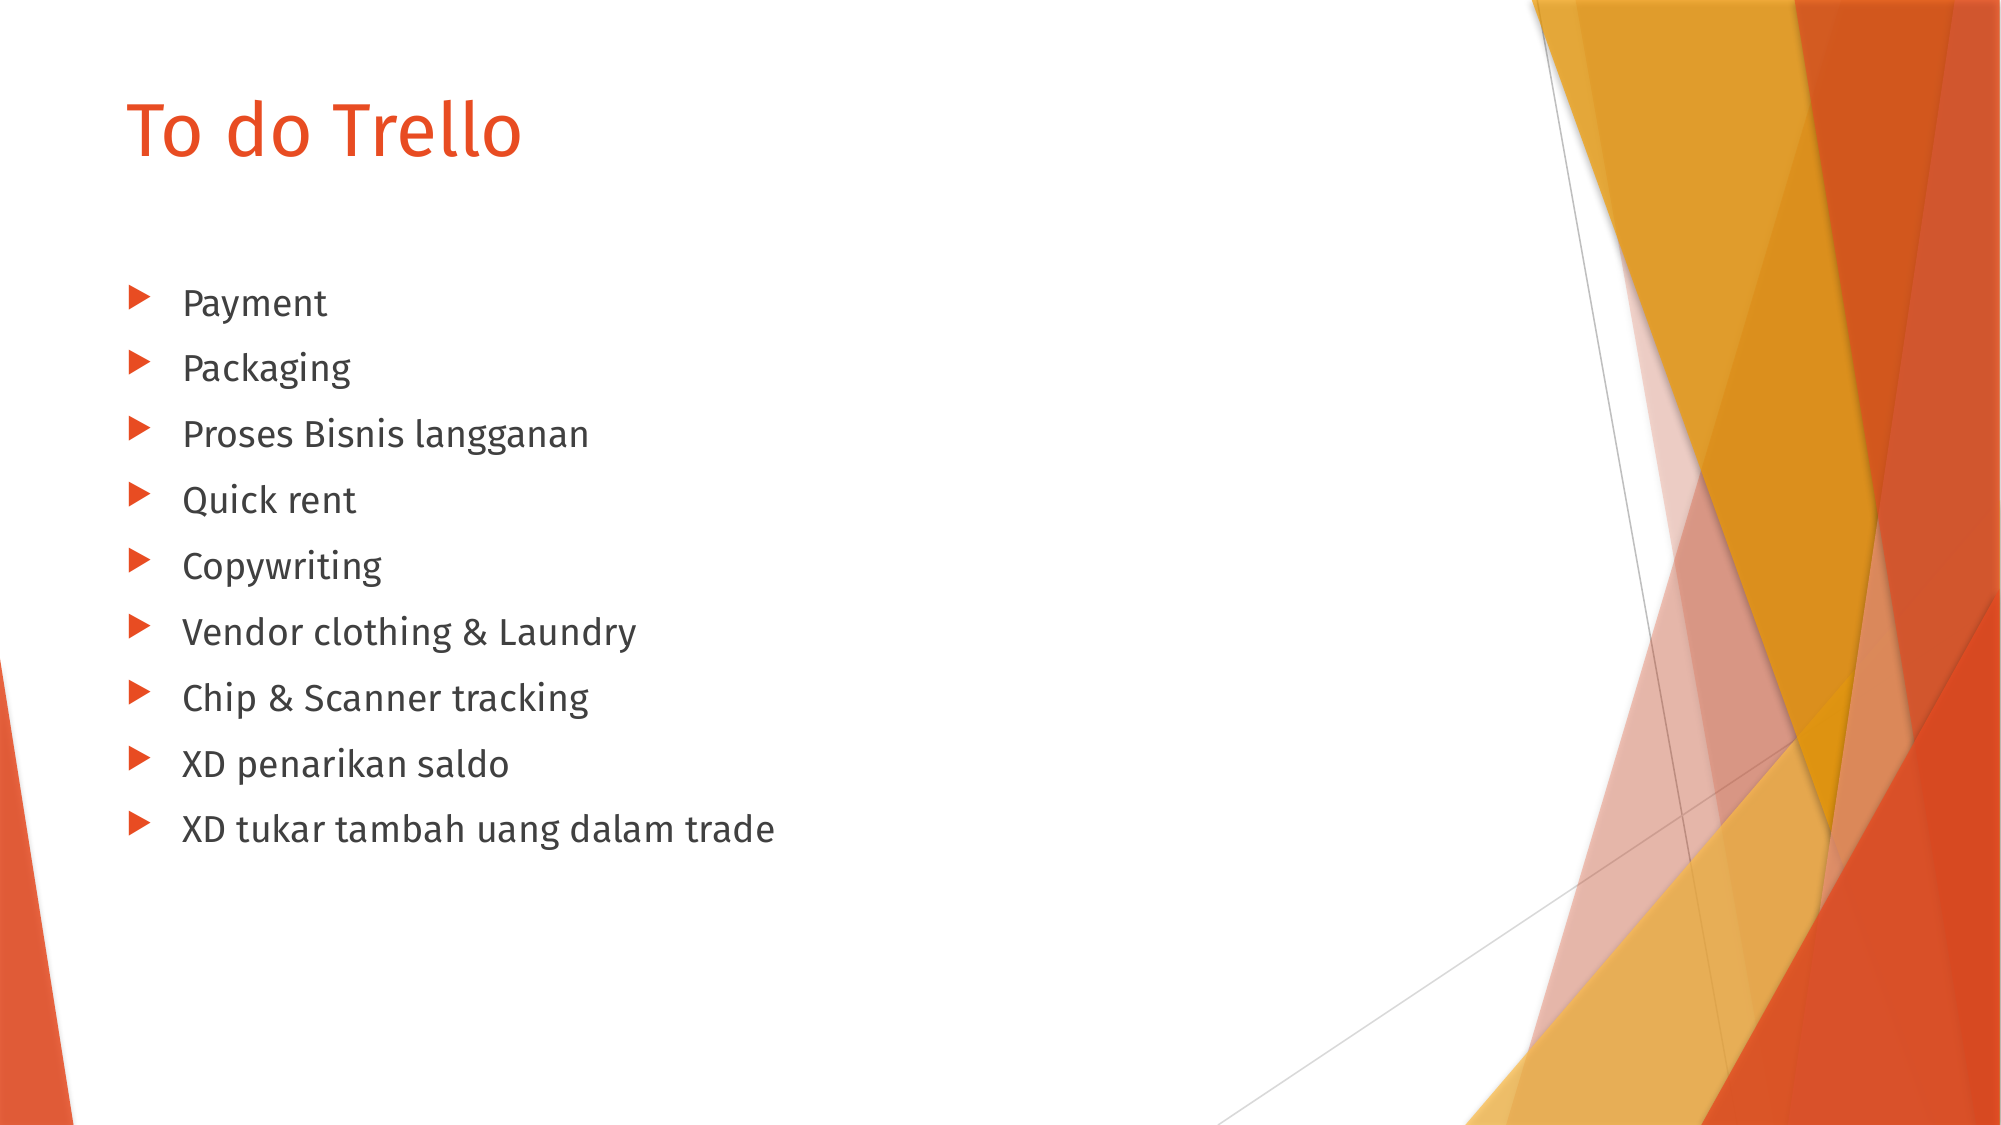

# To do Trello
Payment
Packaging
Proses Bisnis langganan
Quick rent
Copywriting
Vendor clothing & Laundry
Chip & Scanner tracking
XD penarikan saldo
XD tukar tambah uang dalam trade